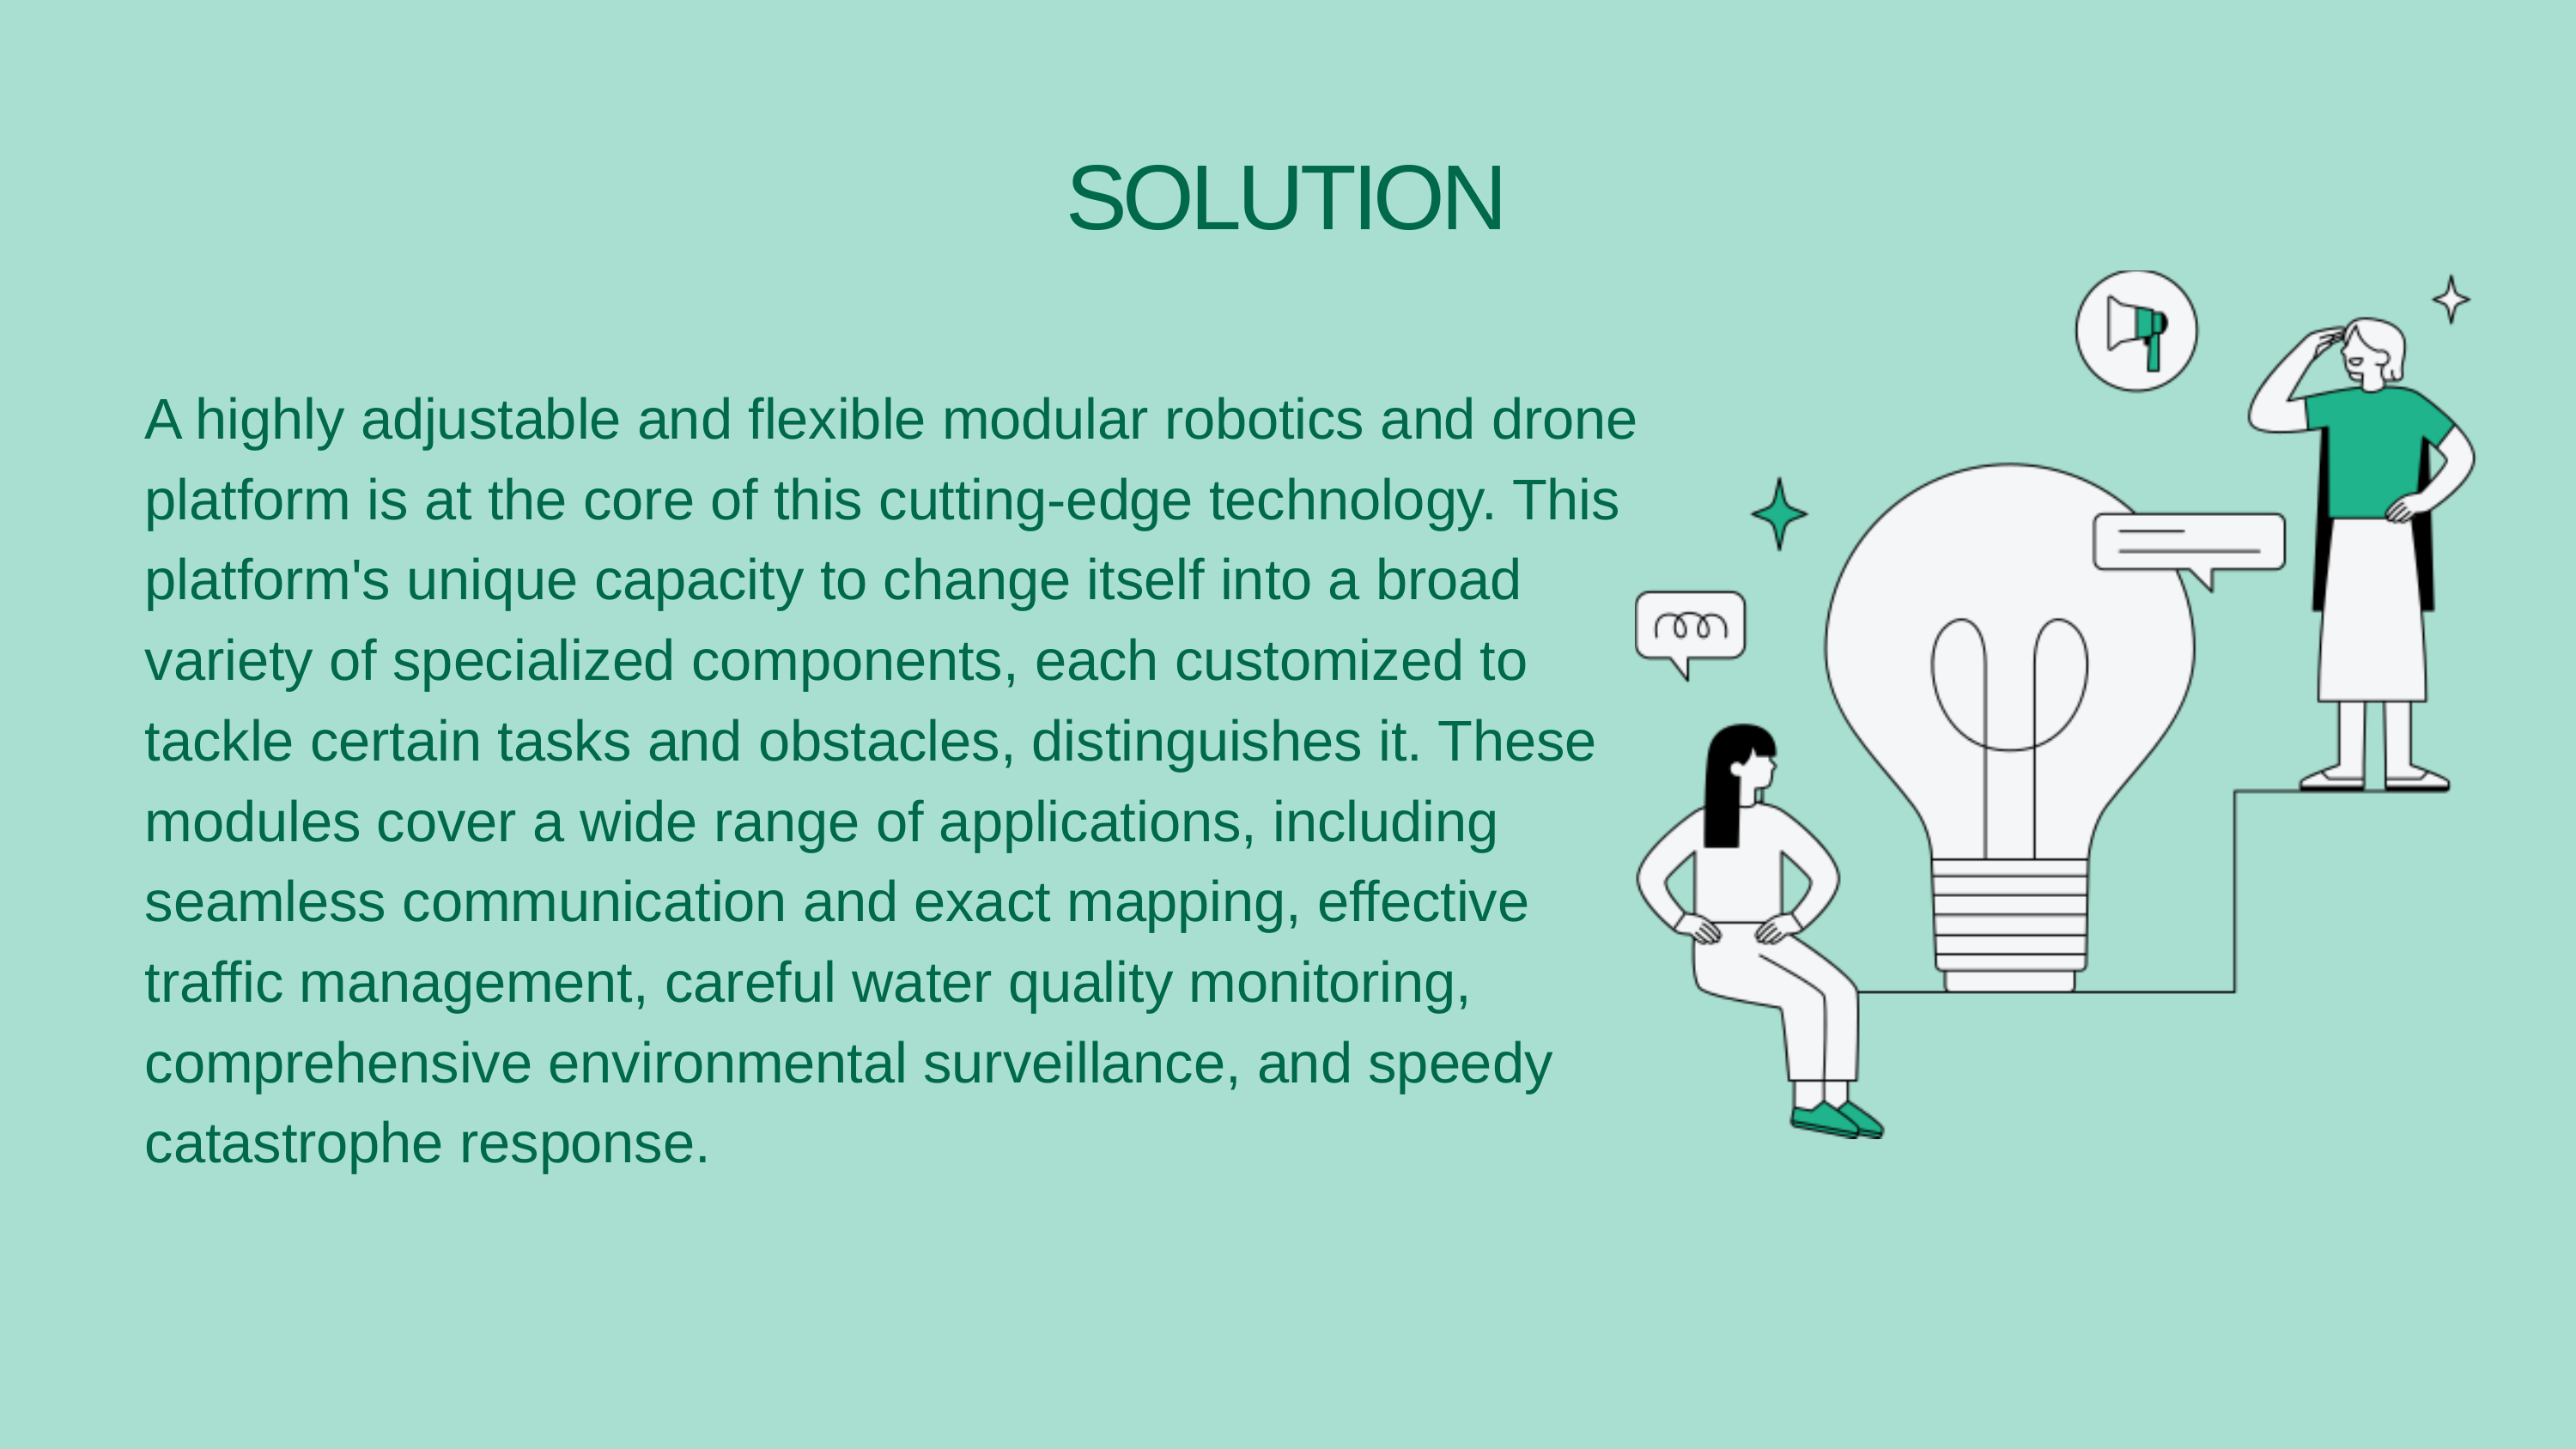

SOLUTION

A highly adjustable and flexible modular robotics and drone platform is at the core of this cutting-edge technology. This platform's unique capacity to change itself into a broad variety of specialized components, each customized to tackle certain tasks and obstacles, distinguishes it. These modules cover a wide range of applications, including seamless communication and exact mapping, effective traffic management, careful water quality monitoring, comprehensive environmental surveillance, and speedy catastrophe response.